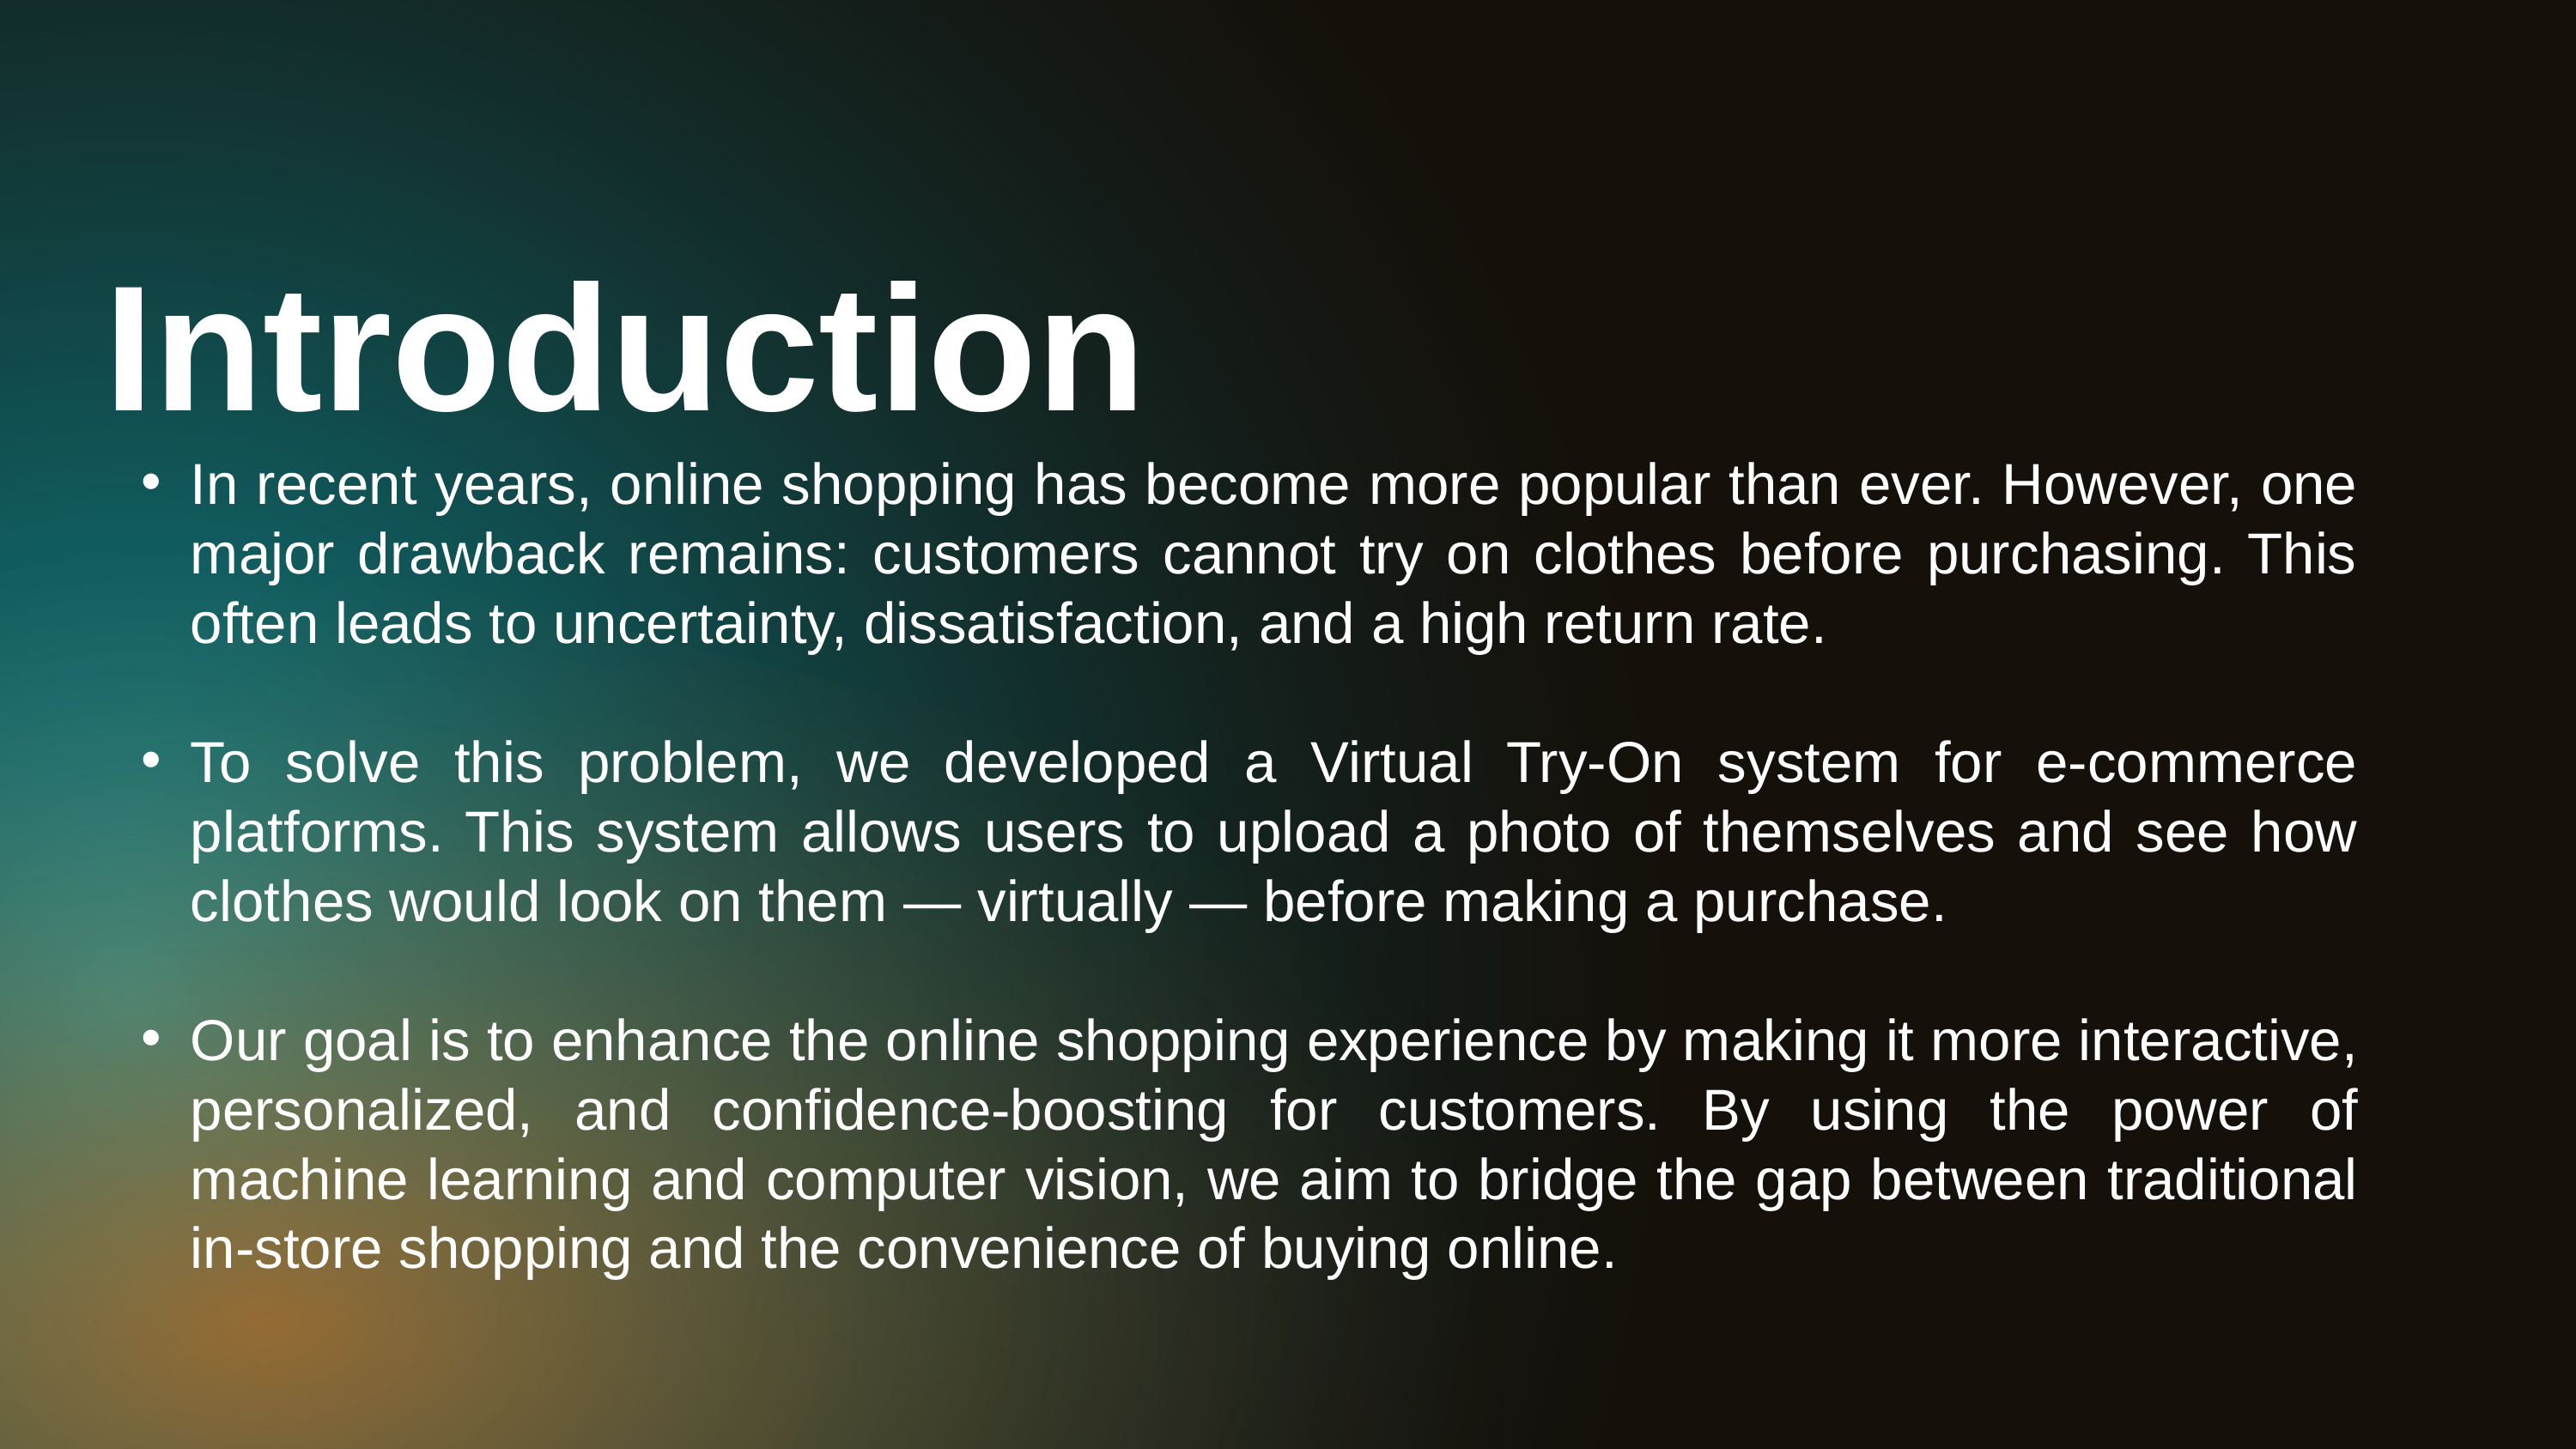

Introduction
In recent years, online shopping has become more popular than ever. However, one major drawback remains: customers cannot try on clothes before purchasing. This often leads to uncertainty, dissatisfaction, and a high return rate.

To solve this problem, we developed a Virtual Try-On system for e-commerce platforms. This system allows users to upload a photo of themselves and see how clothes would look on them — virtually — before making a purchase.

Our goal is to enhance the online shopping experience by making it more interactive, personalized, and confidence-boosting for customers. By using the power of machine learning and computer vision, we aim to bridge the gap between traditional in-store shopping and the convenience of buying online.